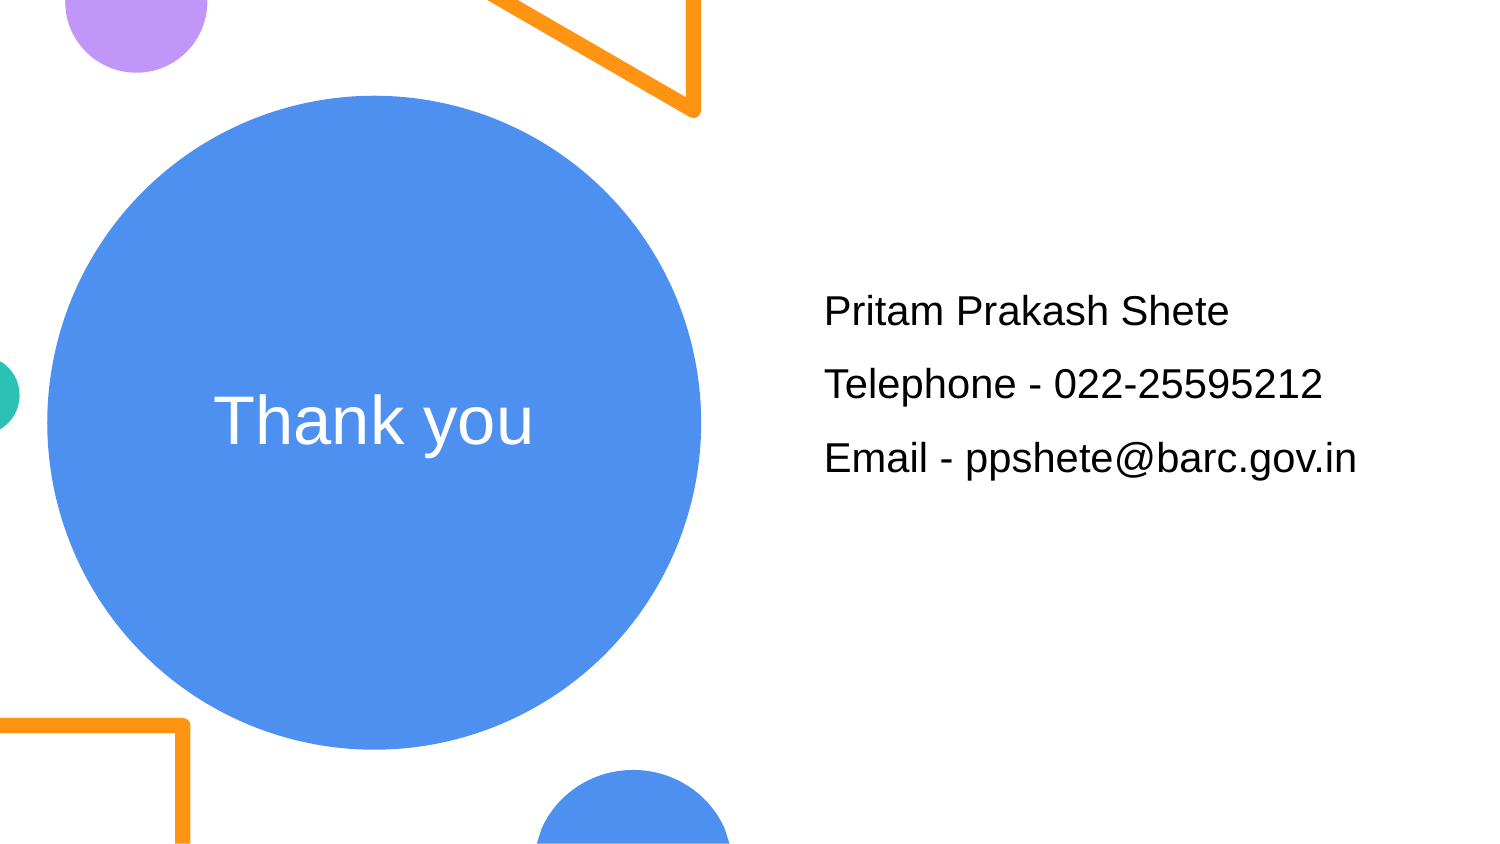

Pritam Prakash Shete
Telephone - 022-25595212
Email - ppshete@barc.gov.in

# Thank you